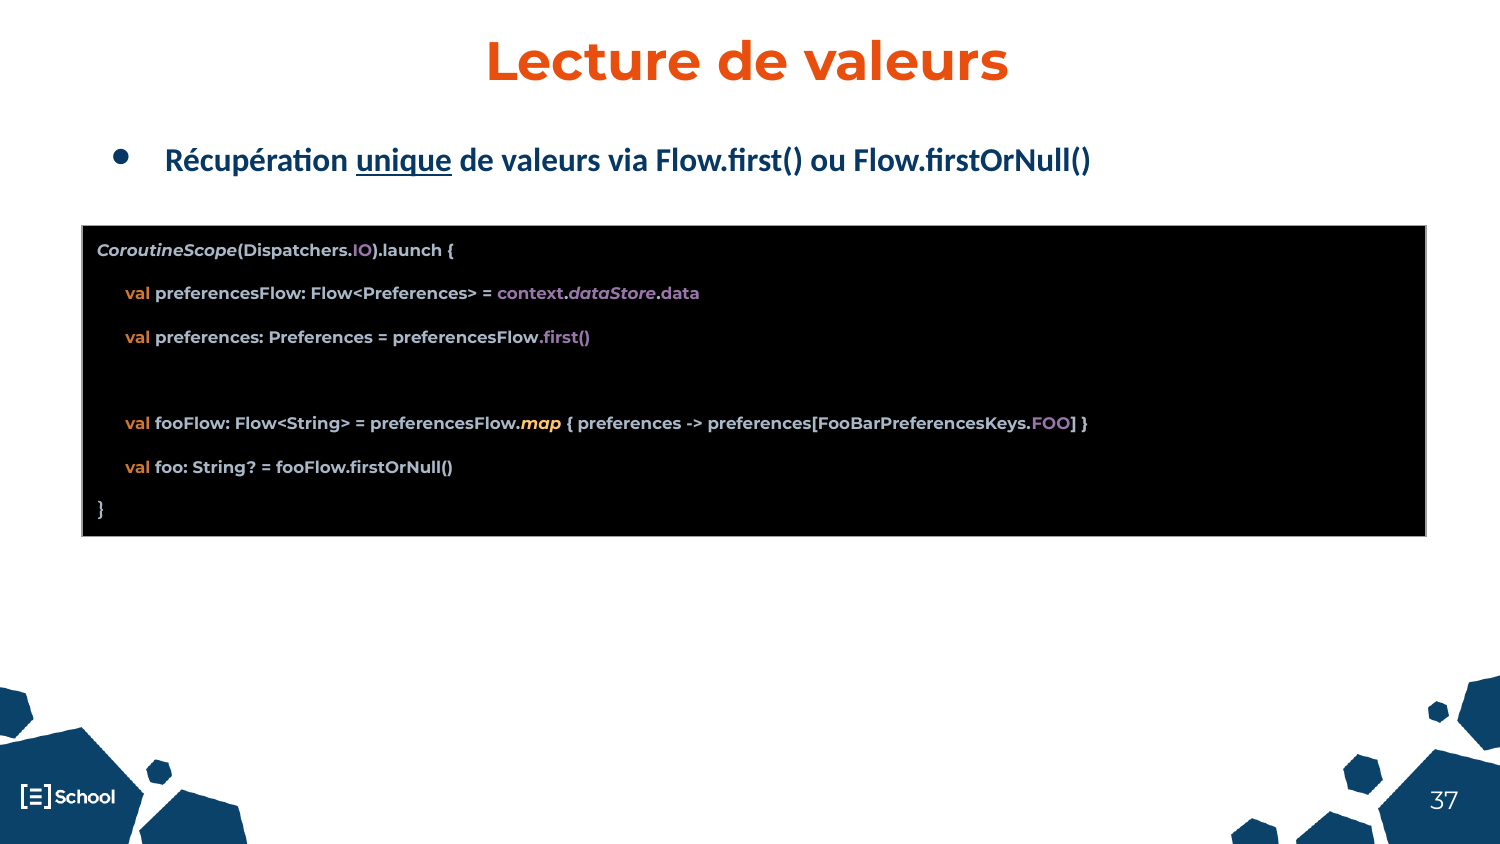

Lecture de valeurs

Récupération unique de valeurs via Flow.first() ou Flow.firstOrNull()
| CoroutineScope(Dispatchers.IO).launch { val preferencesFlow: Flow<Preferences> = context.dataStore.data val preferences: Preferences = preferencesFlow.first() val fooFlow: Flow<String> = preferencesFlow.map { preferences -> preferences[FooBarPreferencesKeys.FOO] } val foo: String? = fooFlow.firstOrNull() } |
| --- |
37